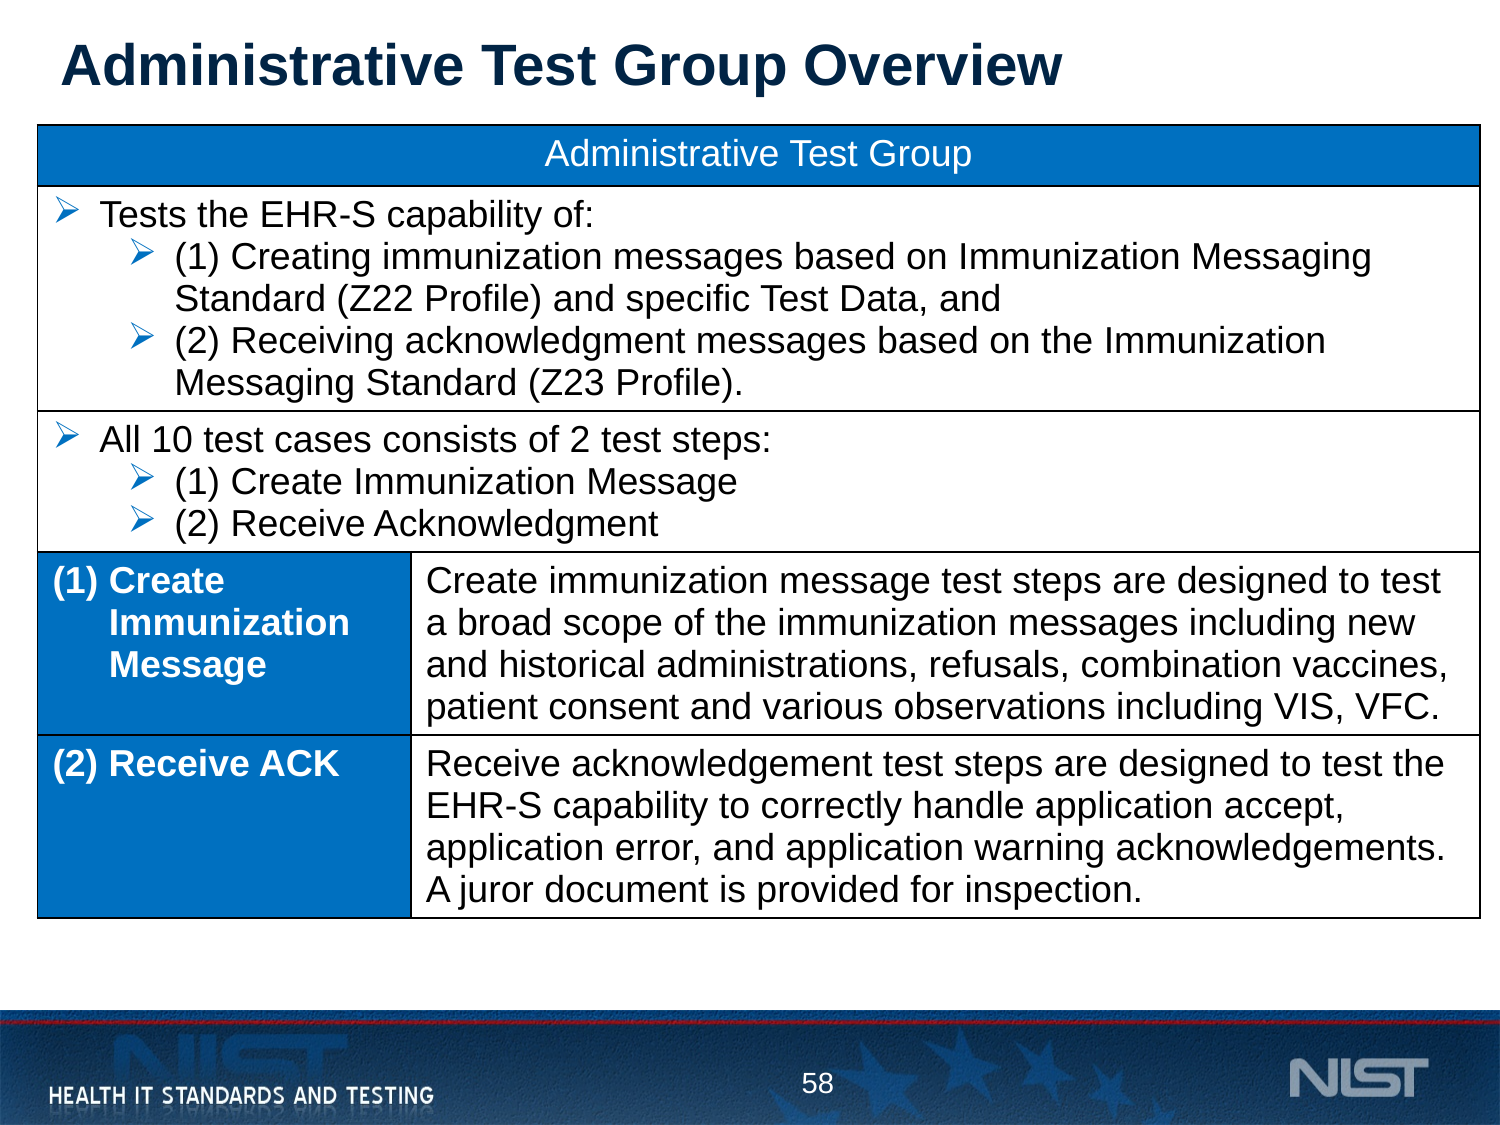

# Administrative Test Group Overview
| Administrative Test Group |  |
| --- | --- |
| Tests the EHR-S capability of: (1) Creating immunization messages based on Immunization Messaging Standard (Z22 Profile) and specific Test Data, and (2) Receiving acknowledgment messages based on the Immunization Messaging Standard (Z23 Profile). |  |
| All 10 test cases consists of 2 test steps: (1) Create Immunization Message (2) Receive Acknowledgment |  |
| Create Immunization Message | Create immunization message test steps are designed to test a broad scope of the immunization messages including new and historical administrations, refusals, combination vaccines, patient consent and various observations including VIS, VFC. |
| (2) Receive ACK | Receive acknowledgement test steps are designed to test the EHR-S capability to correctly handle application accept, application error, and application warning acknowledgements. A juror document is provided for inspection. |
58